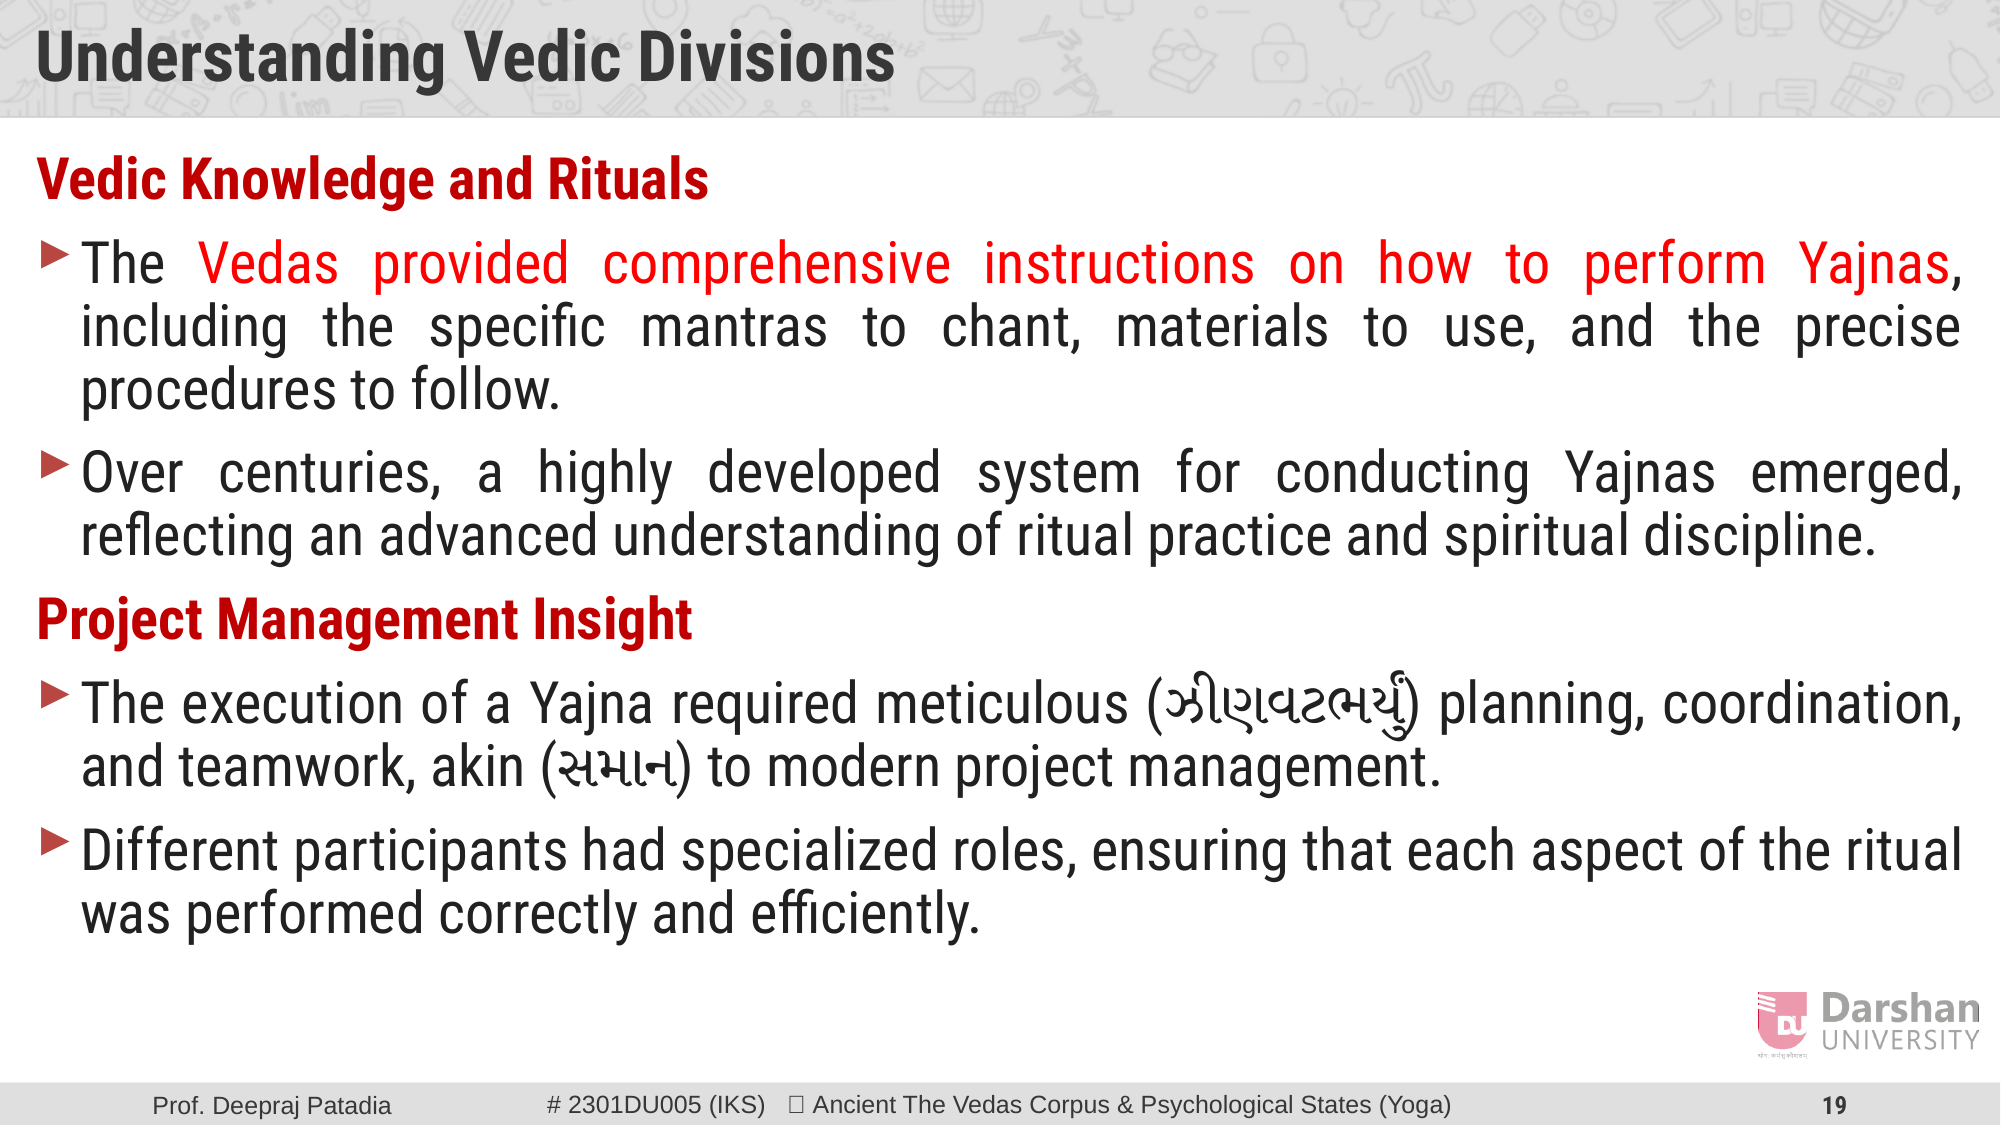

# Understanding Vedic Divisions
Vedic Knowledge and Rituals
The Vedas provided comprehensive instructions on how to perform Yajnas, including the specific mantras to chant, materials to use, and the precise procedures to follow.
Over centuries, a highly developed system for conducting Yajnas emerged, reflecting an advanced understanding of ritual practice and spiritual discipline.
Project Management Insight
The execution of a Yajna required meticulous (ઝીણવટભર્યું) planning, coordination, and teamwork, akin (સમાન) to modern project management.
Different participants had specialized roles, ensuring that each aspect of the ritual was performed correctly and efficiently.